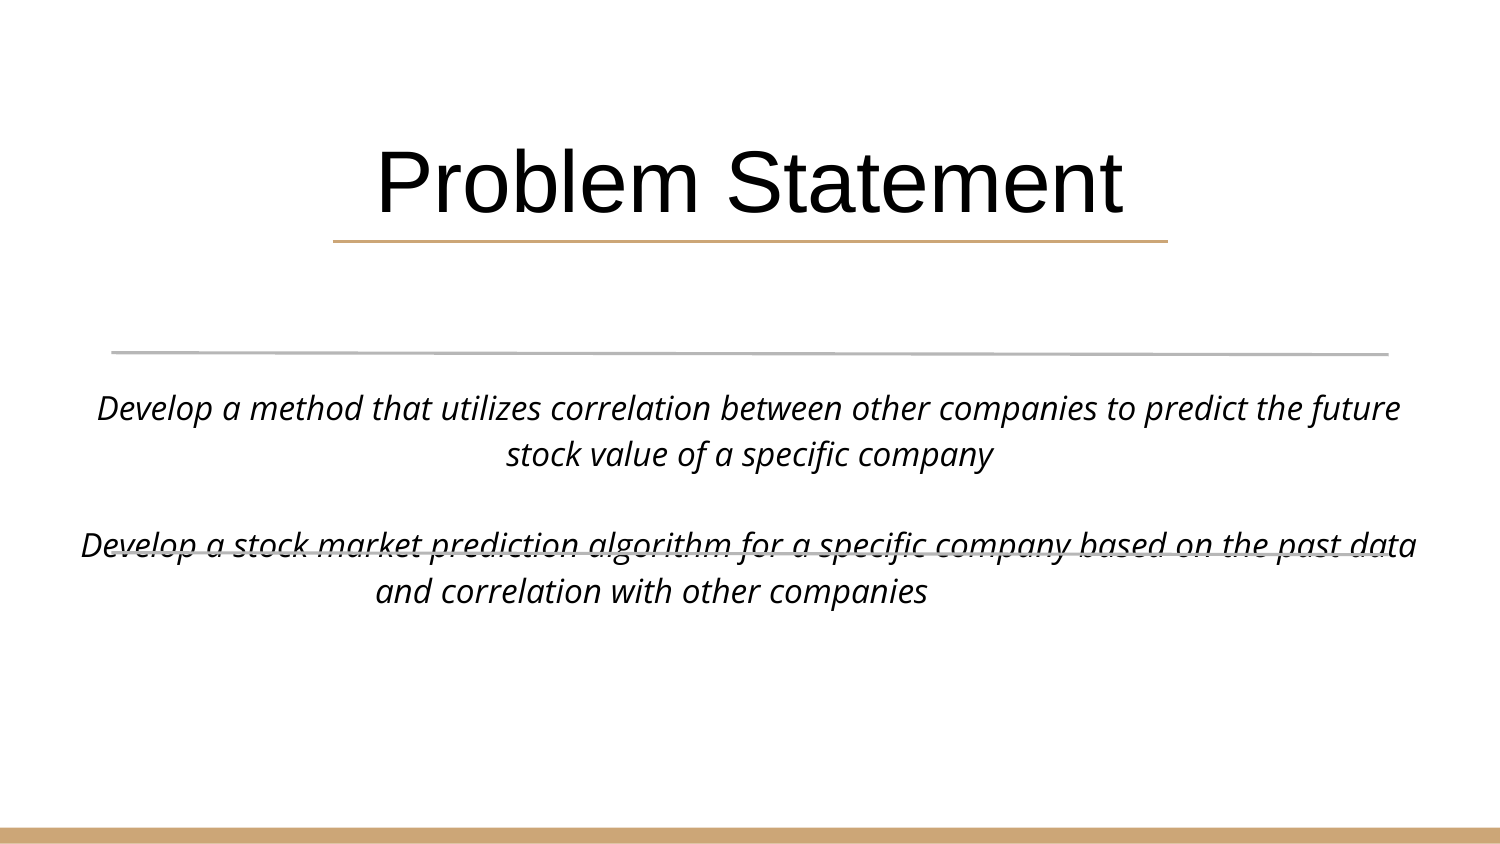

# Problem Statement
Develop a method that utilizes correlation between other companies to predict the future stock value of a specific company

Develop a stock market prediction algorithm for a specific company based on the past data and correlation with other companies